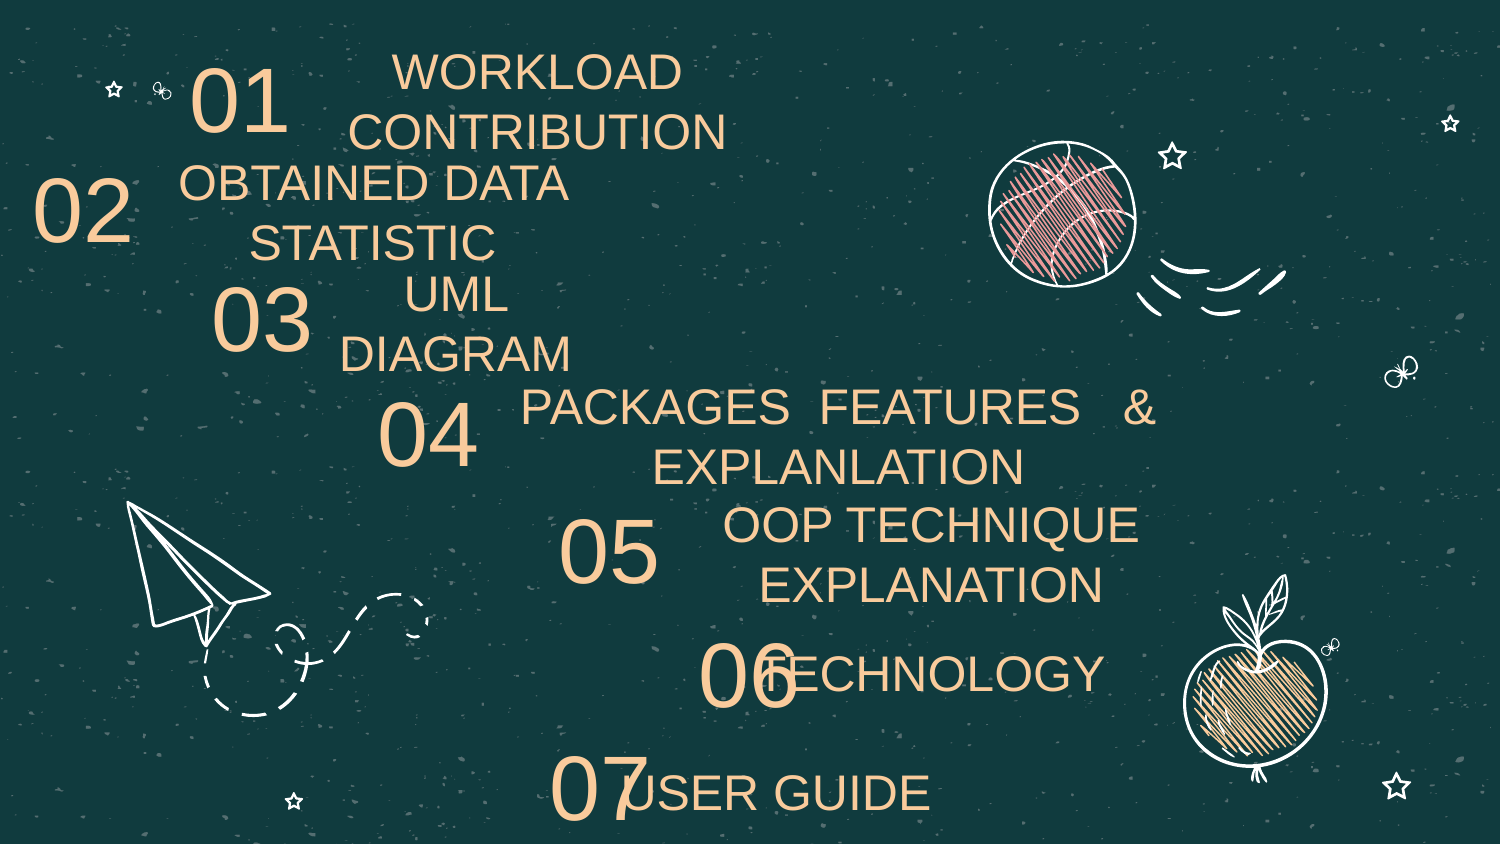

01
# WORKLOAD CONTRIBUTION

02

OBTAINED DATA STATISTIC
03
UML DIAGRAM

04
PACKAGES  FEATURES   & EXPLANLATION
05

OOP TECHNIQUE EXPLANATION

06
TECHNOLOGY

07
USER GUIDE